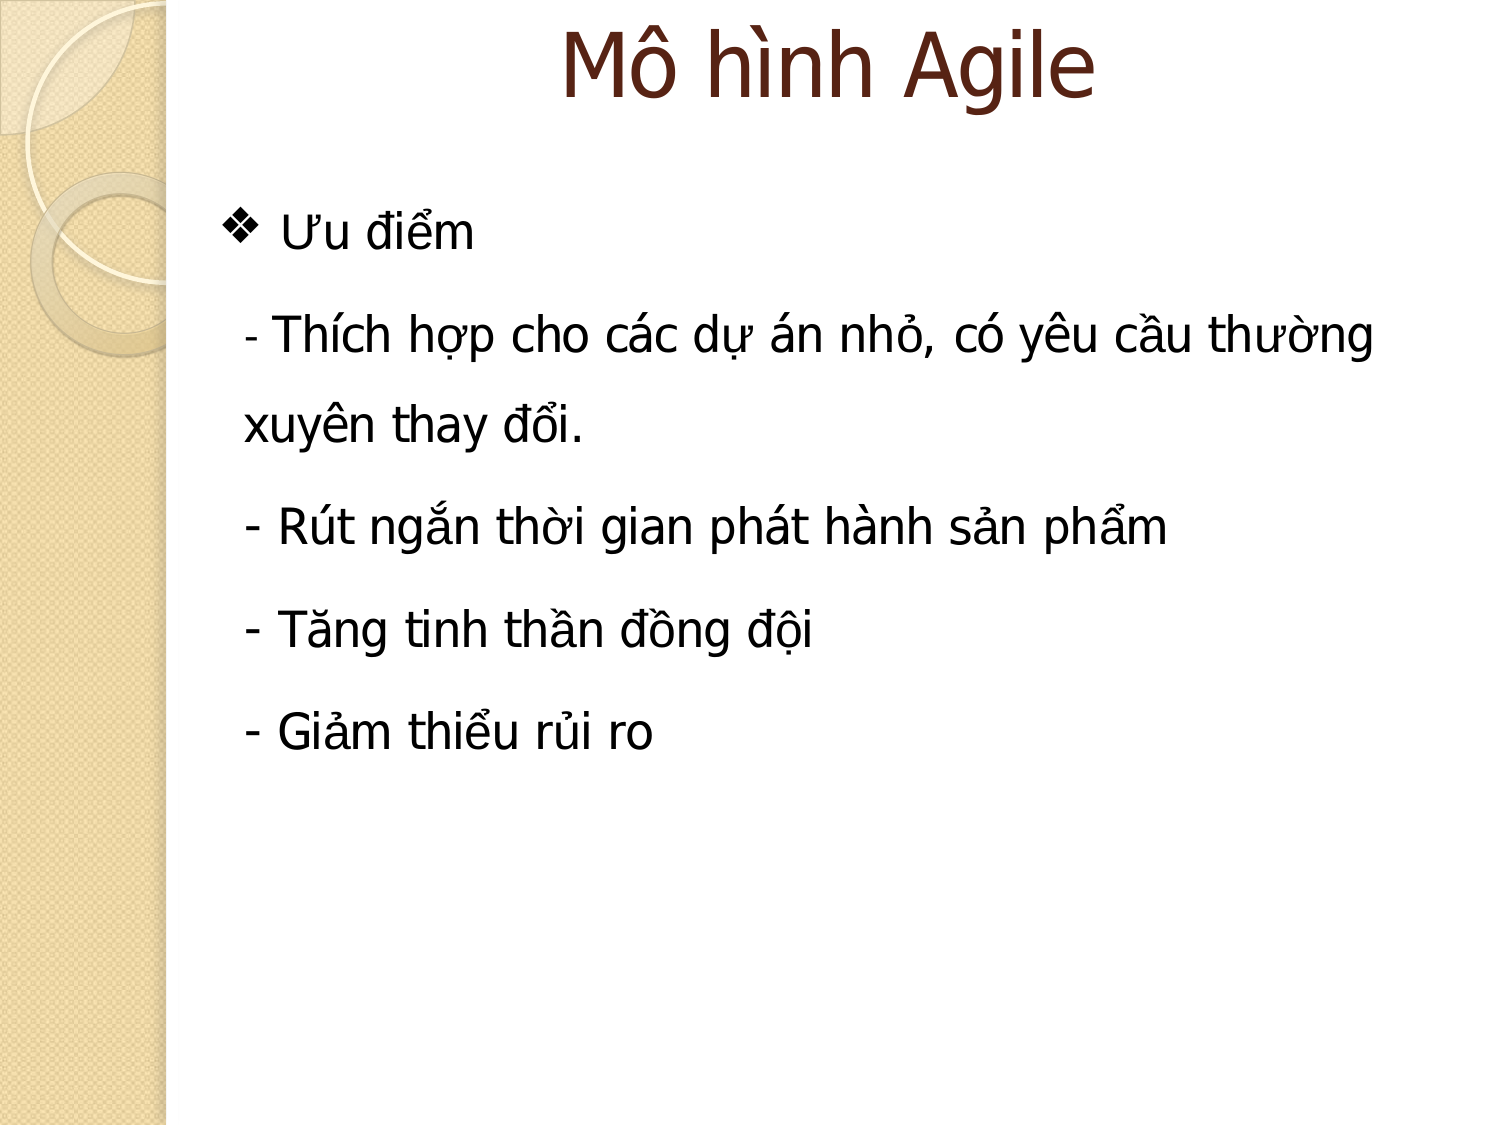

# Mô hình Agile

Ưu điểm
- Thích hợp cho các dự án nhỏ, có yêu cầu thường xuyên thay đổi.
- Rút ngắn thời gian phát hành sản phẩm
- Tăng tinh thần đồng đội
- Giảm thiểu rủi ro